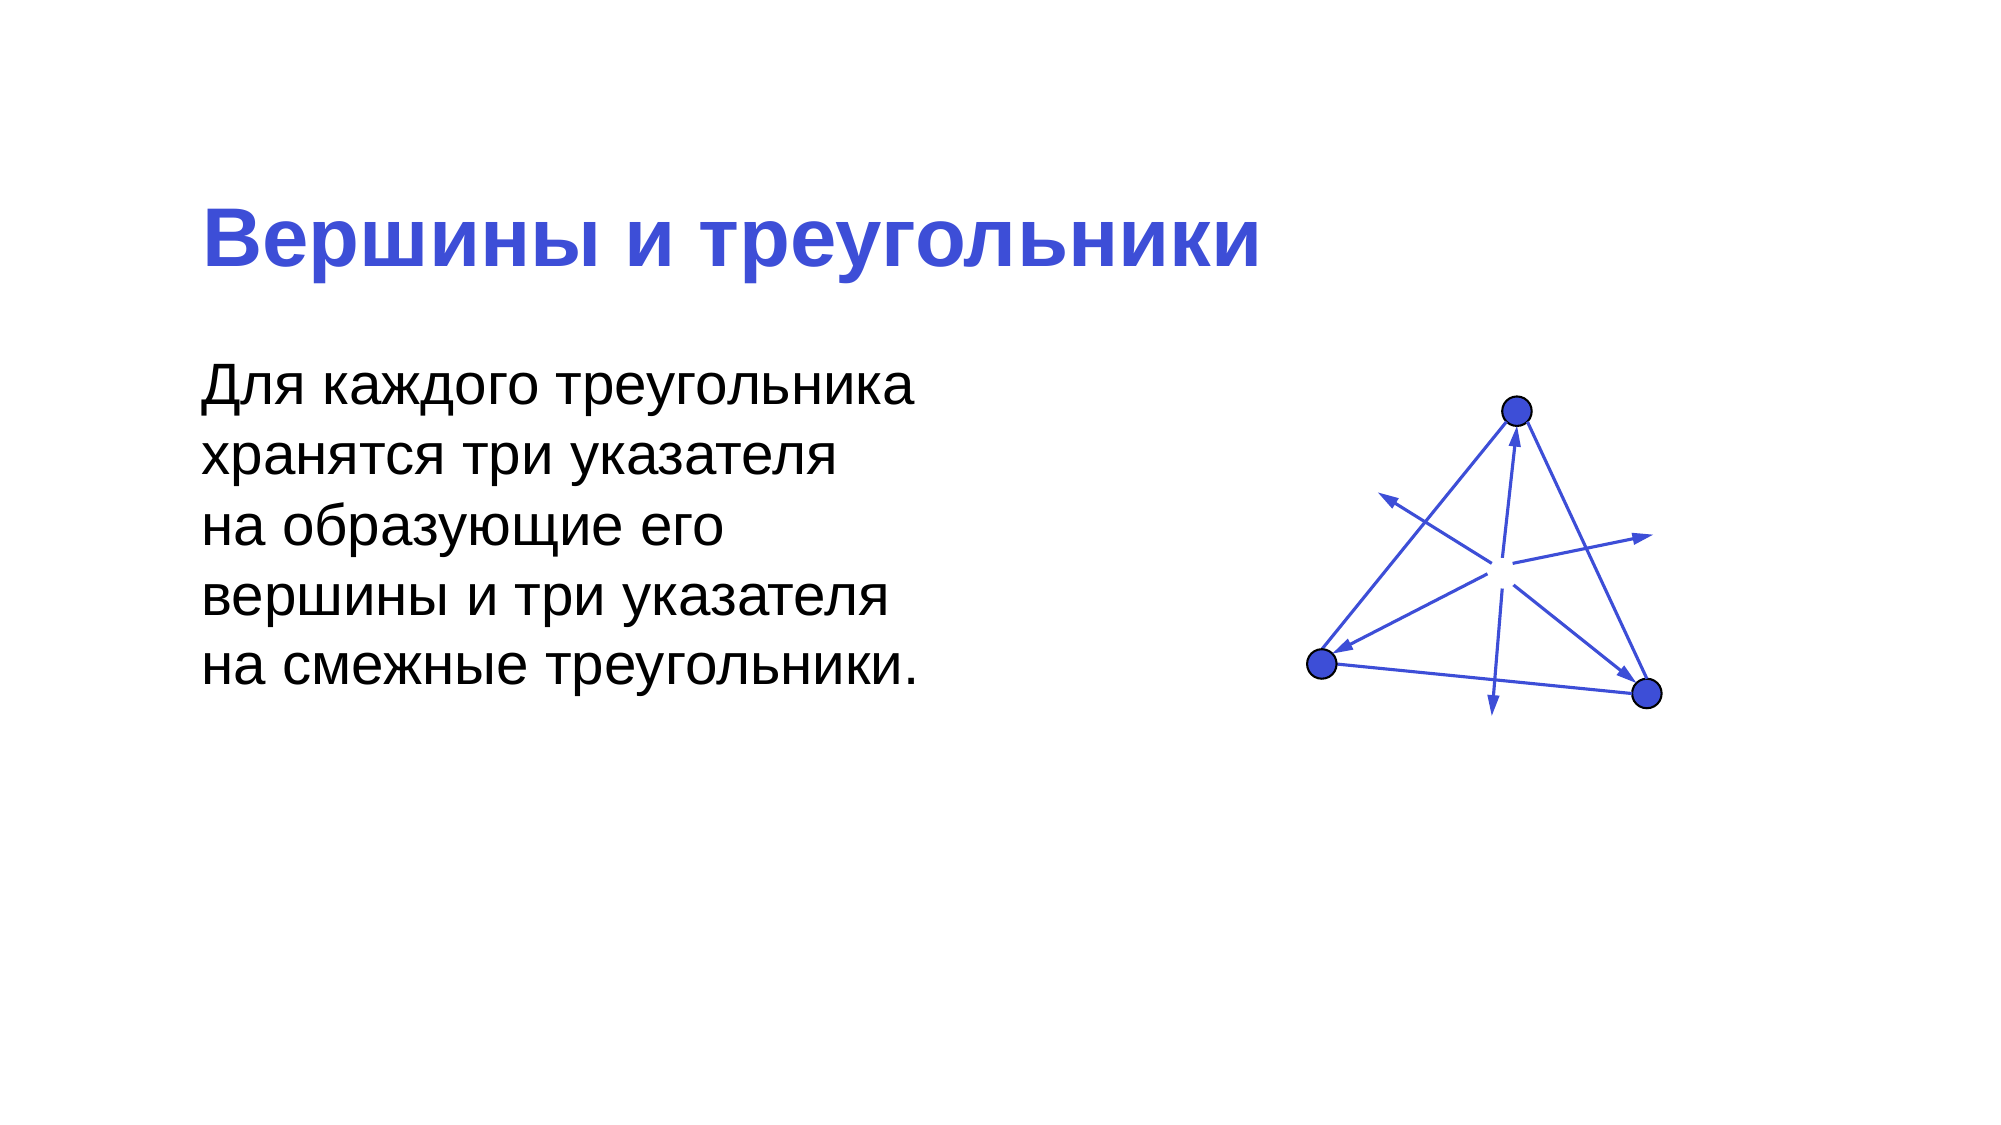

Вершины и треугольники
Для каждого треугольника хранятся три указателя
на образующие его вершины и три указателя
на смежные треугольники.